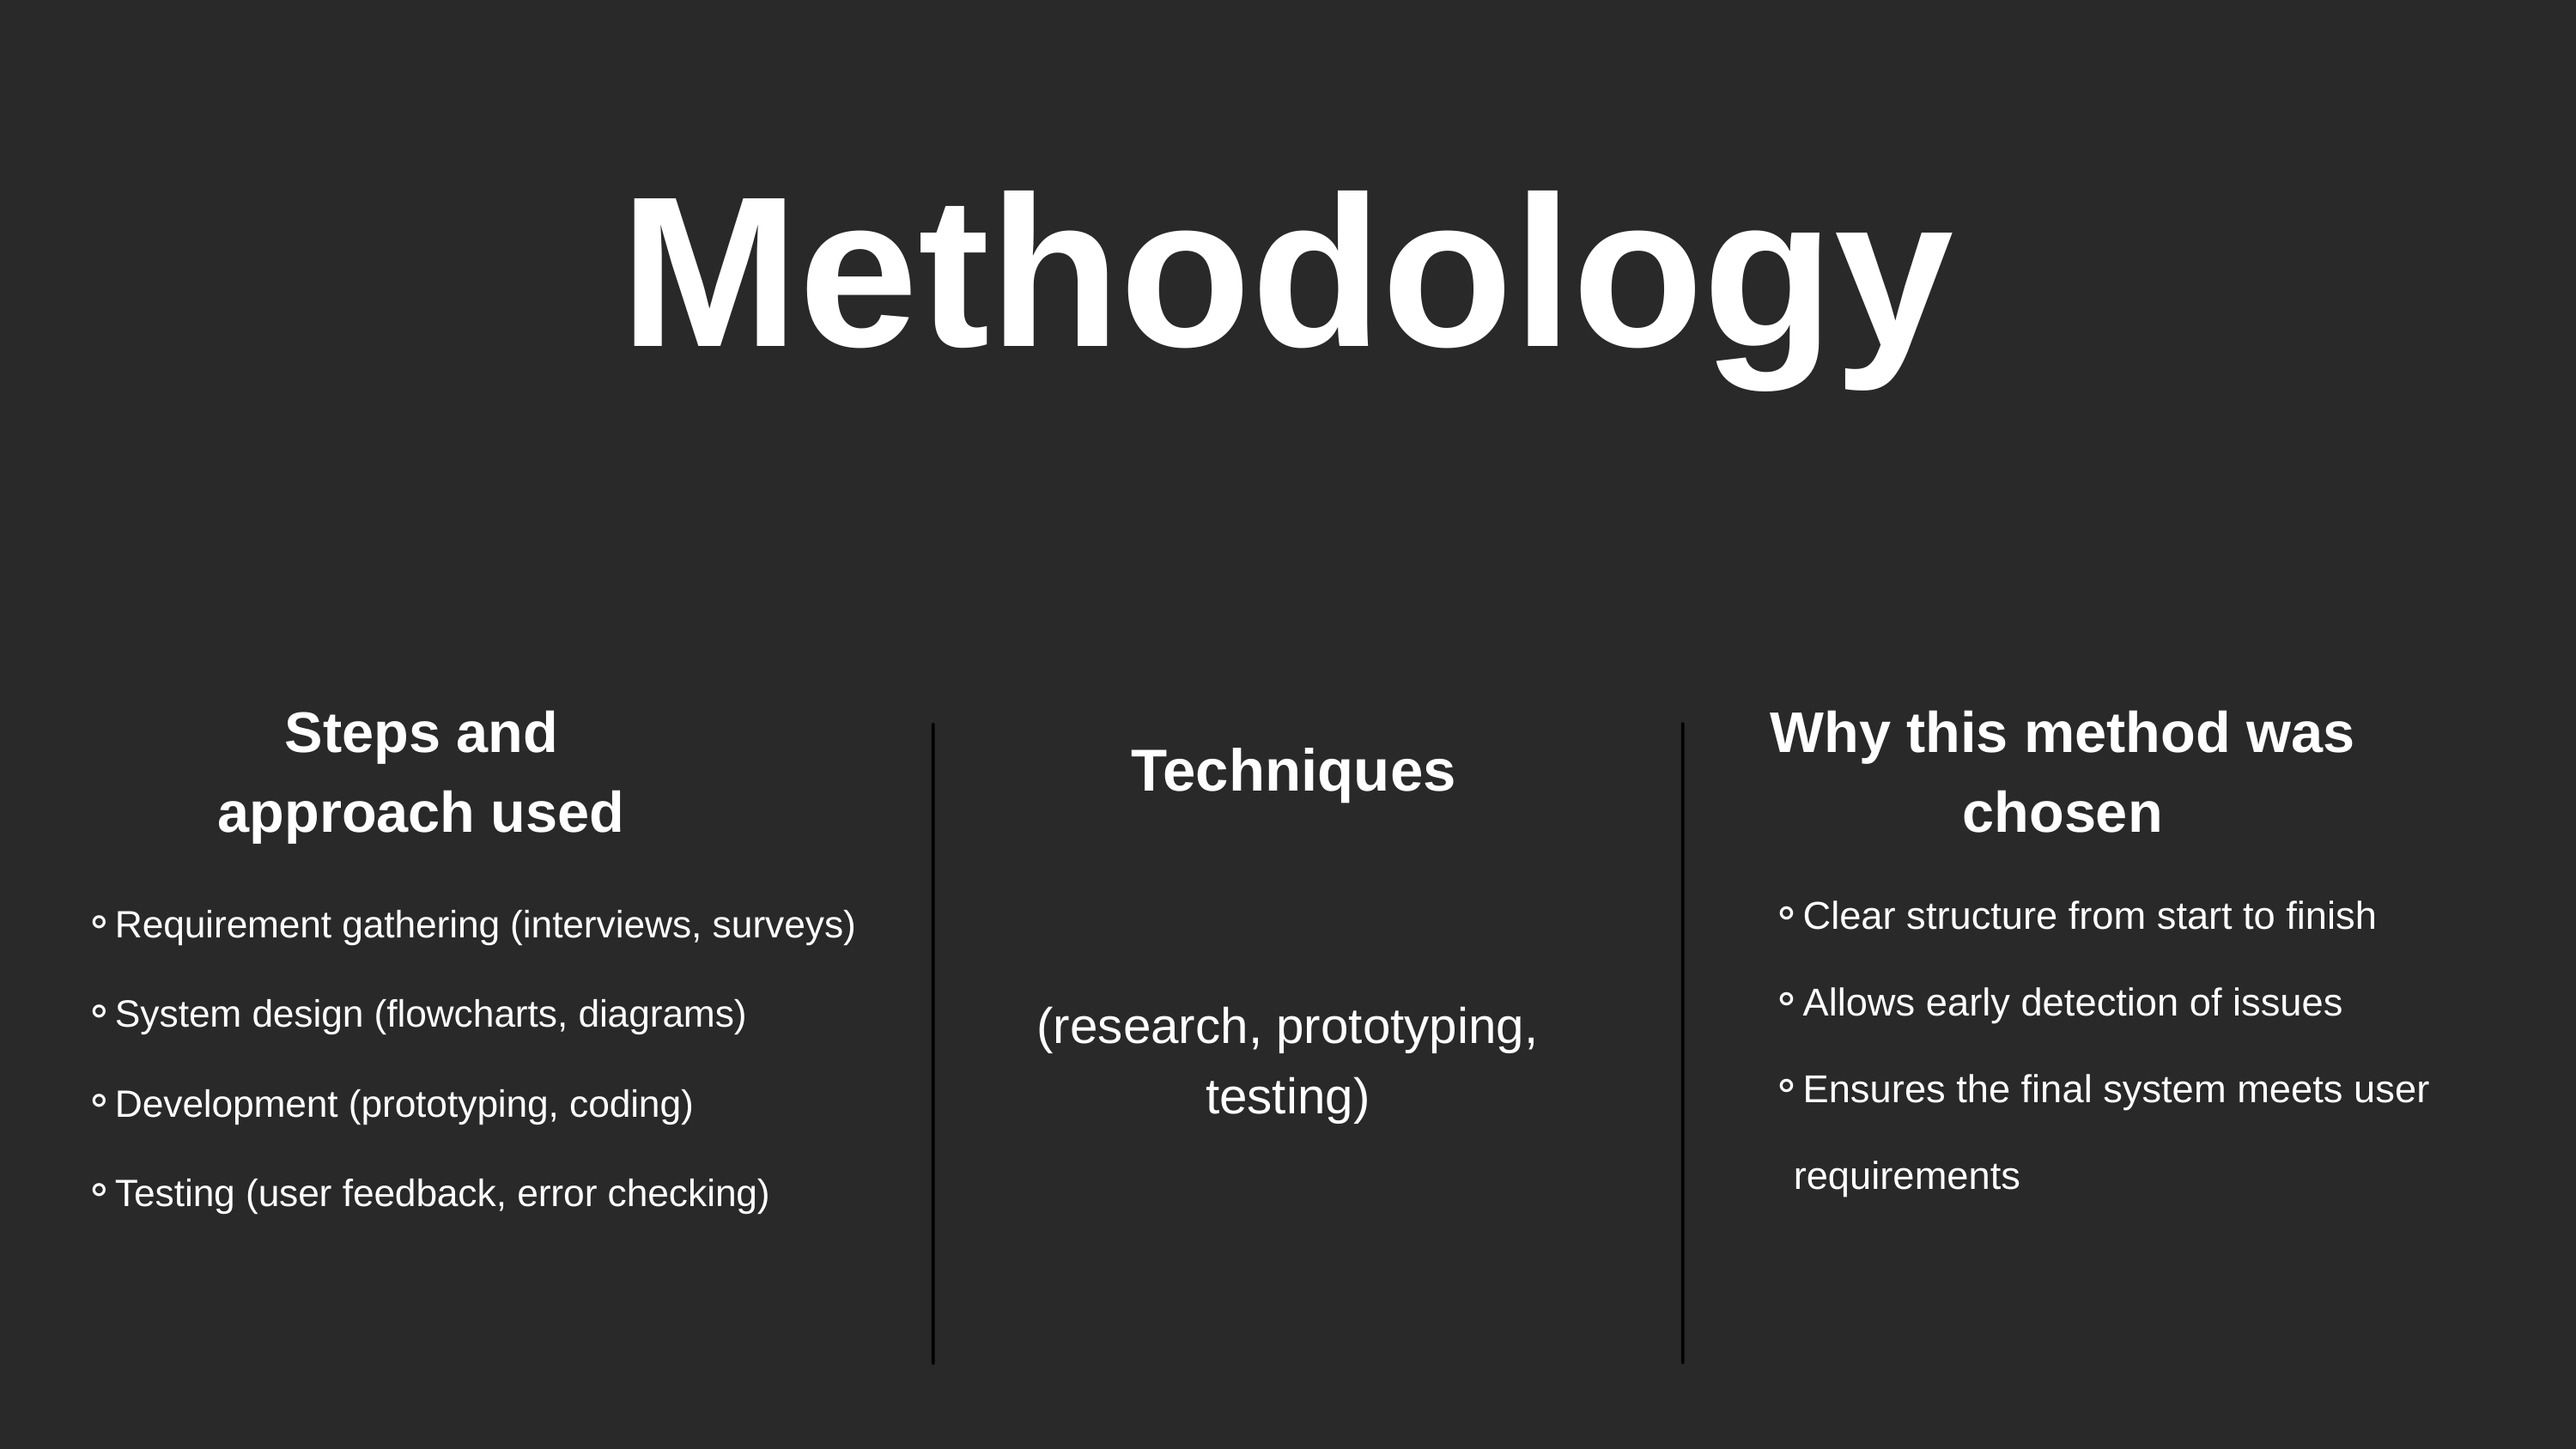

Methodology
Steps and approach used
Why this method was chosen
Techniques

Clear structure from start to finish
Allows early detection of issues
Ensures the final system meets user requirements

Requirement gathering (interviews, surveys)
System design (flowcharts, diagrams)
Development (prototyping, coding)
Testing (user feedback, error checking)

(research, prototyping, testing)